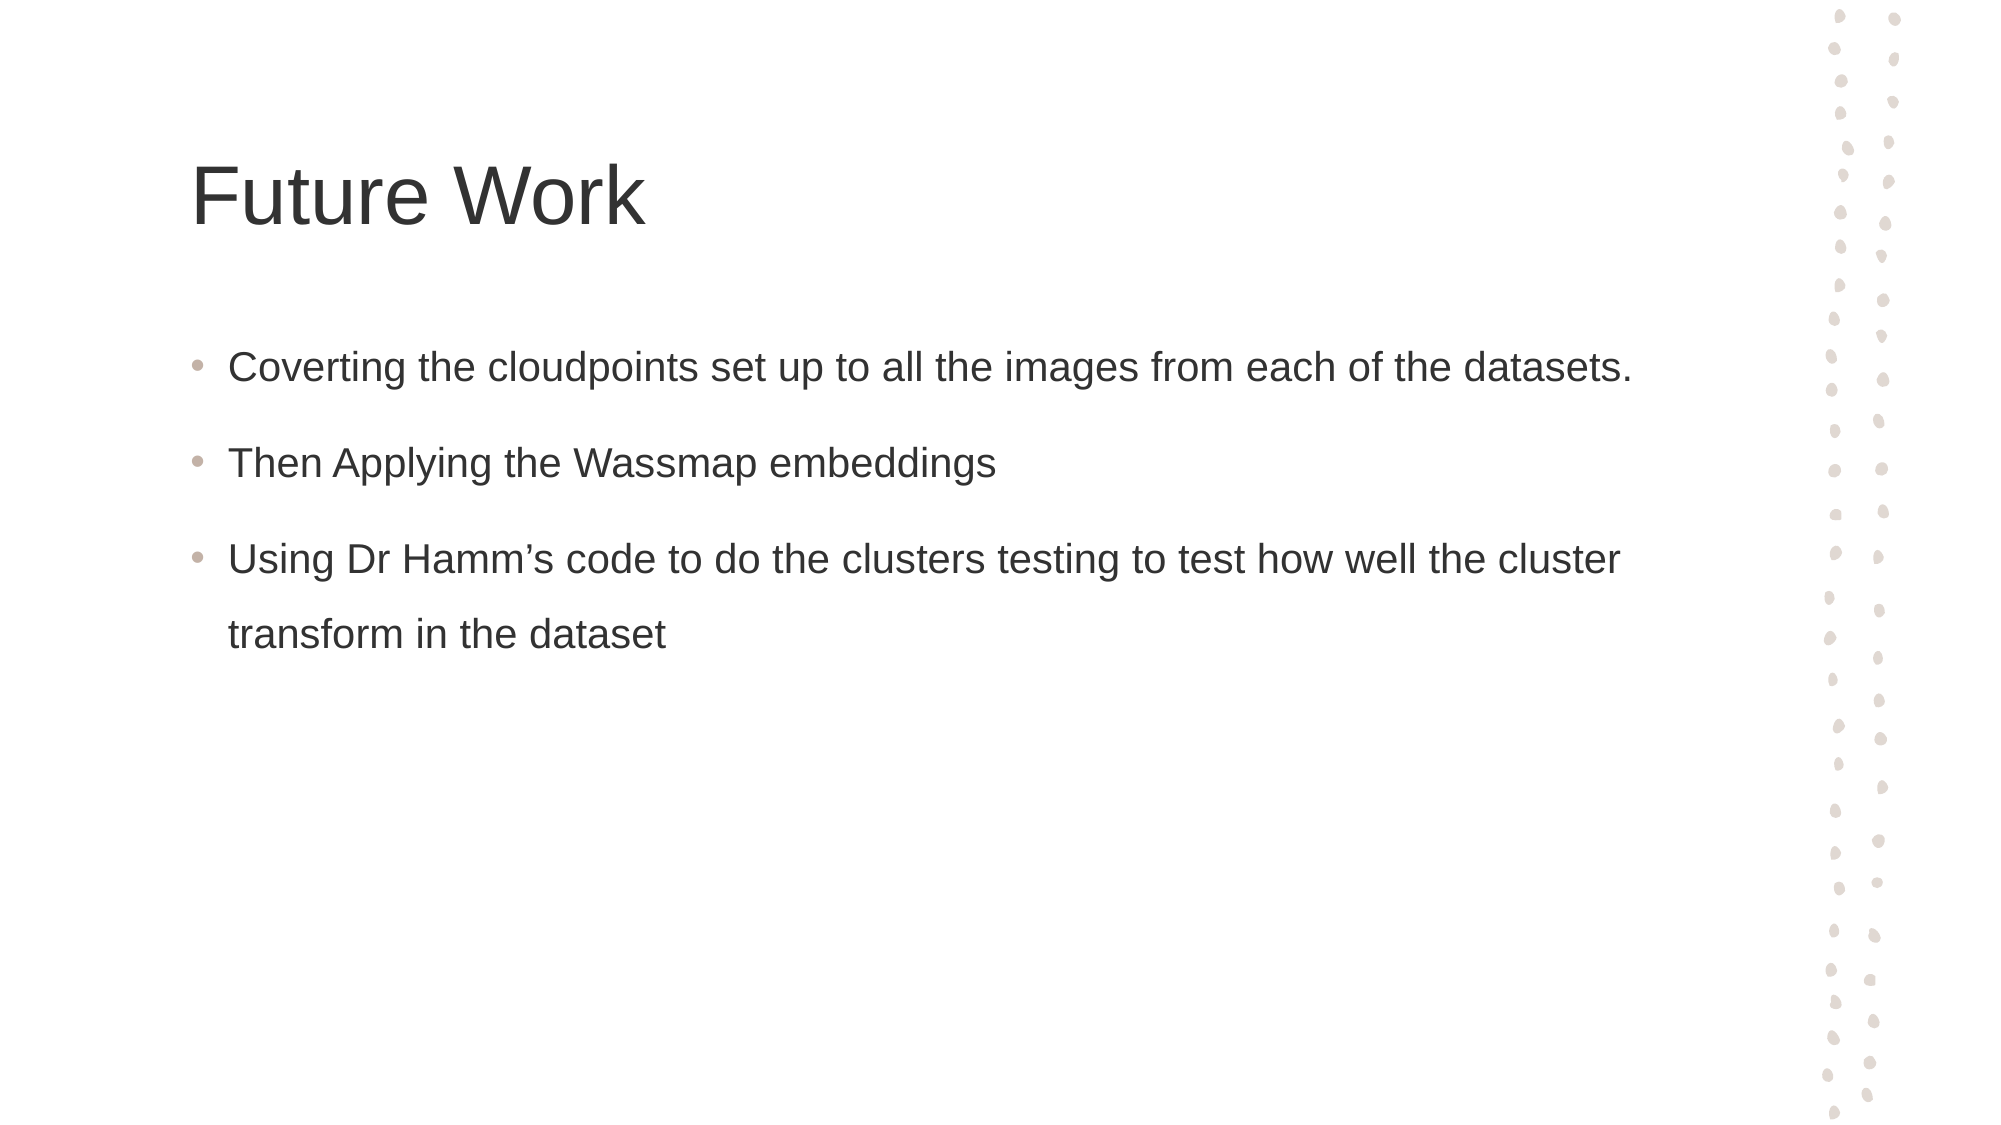

# Future Work
Coverting the cloudpoints set up to all the images from each of the datasets.
Then Applying the Wassmap embeddings
Using Dr Hamm’s code to do the clusters testing to test how well the cluster transform in the dataset